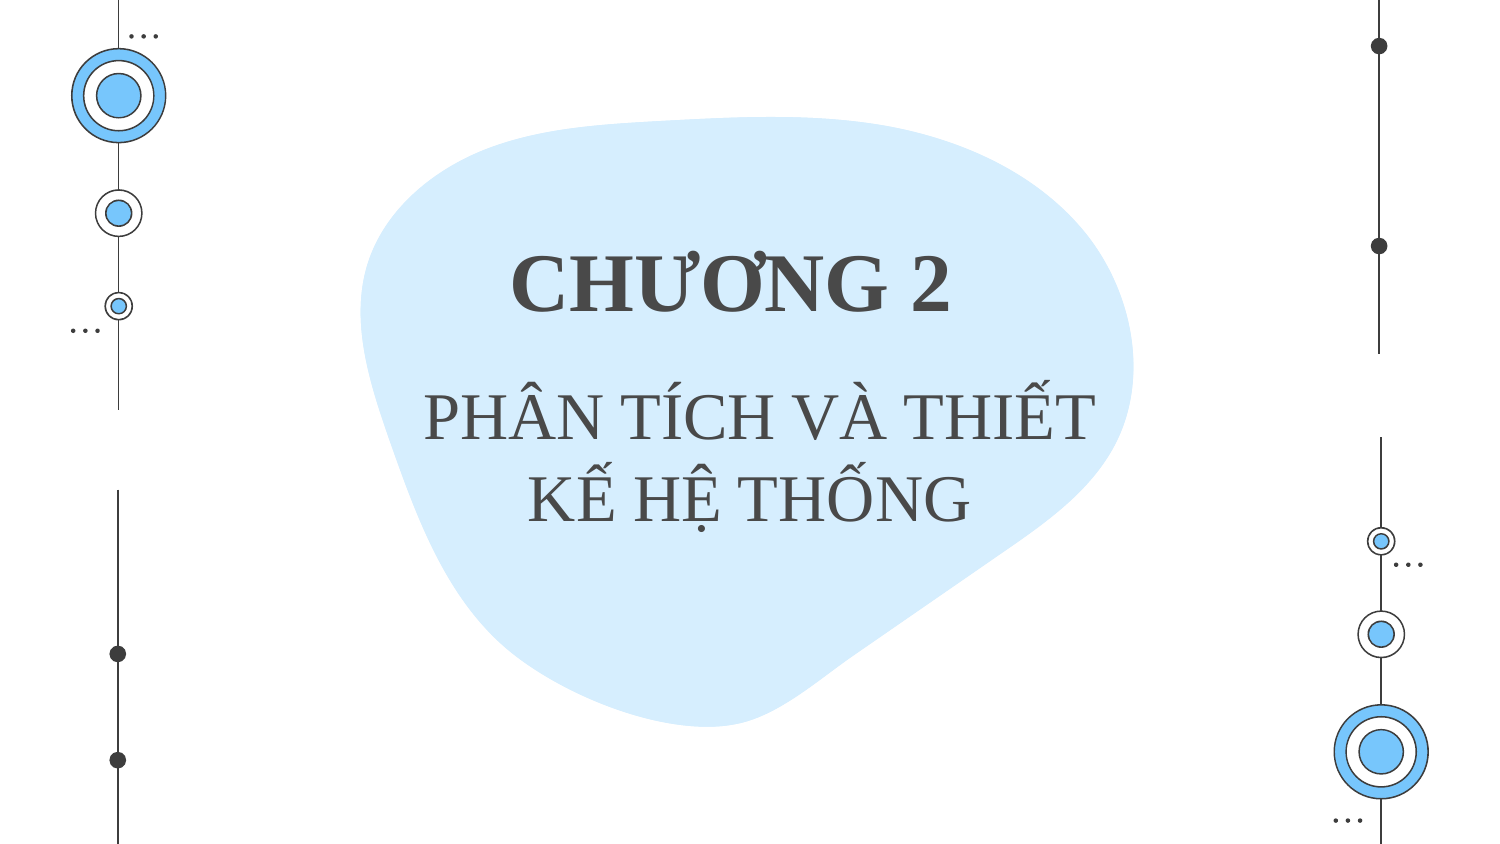

CHƯƠNG 2
# PHÂN TÍCH VÀ THIẾT KẾ HỆ THỐNG